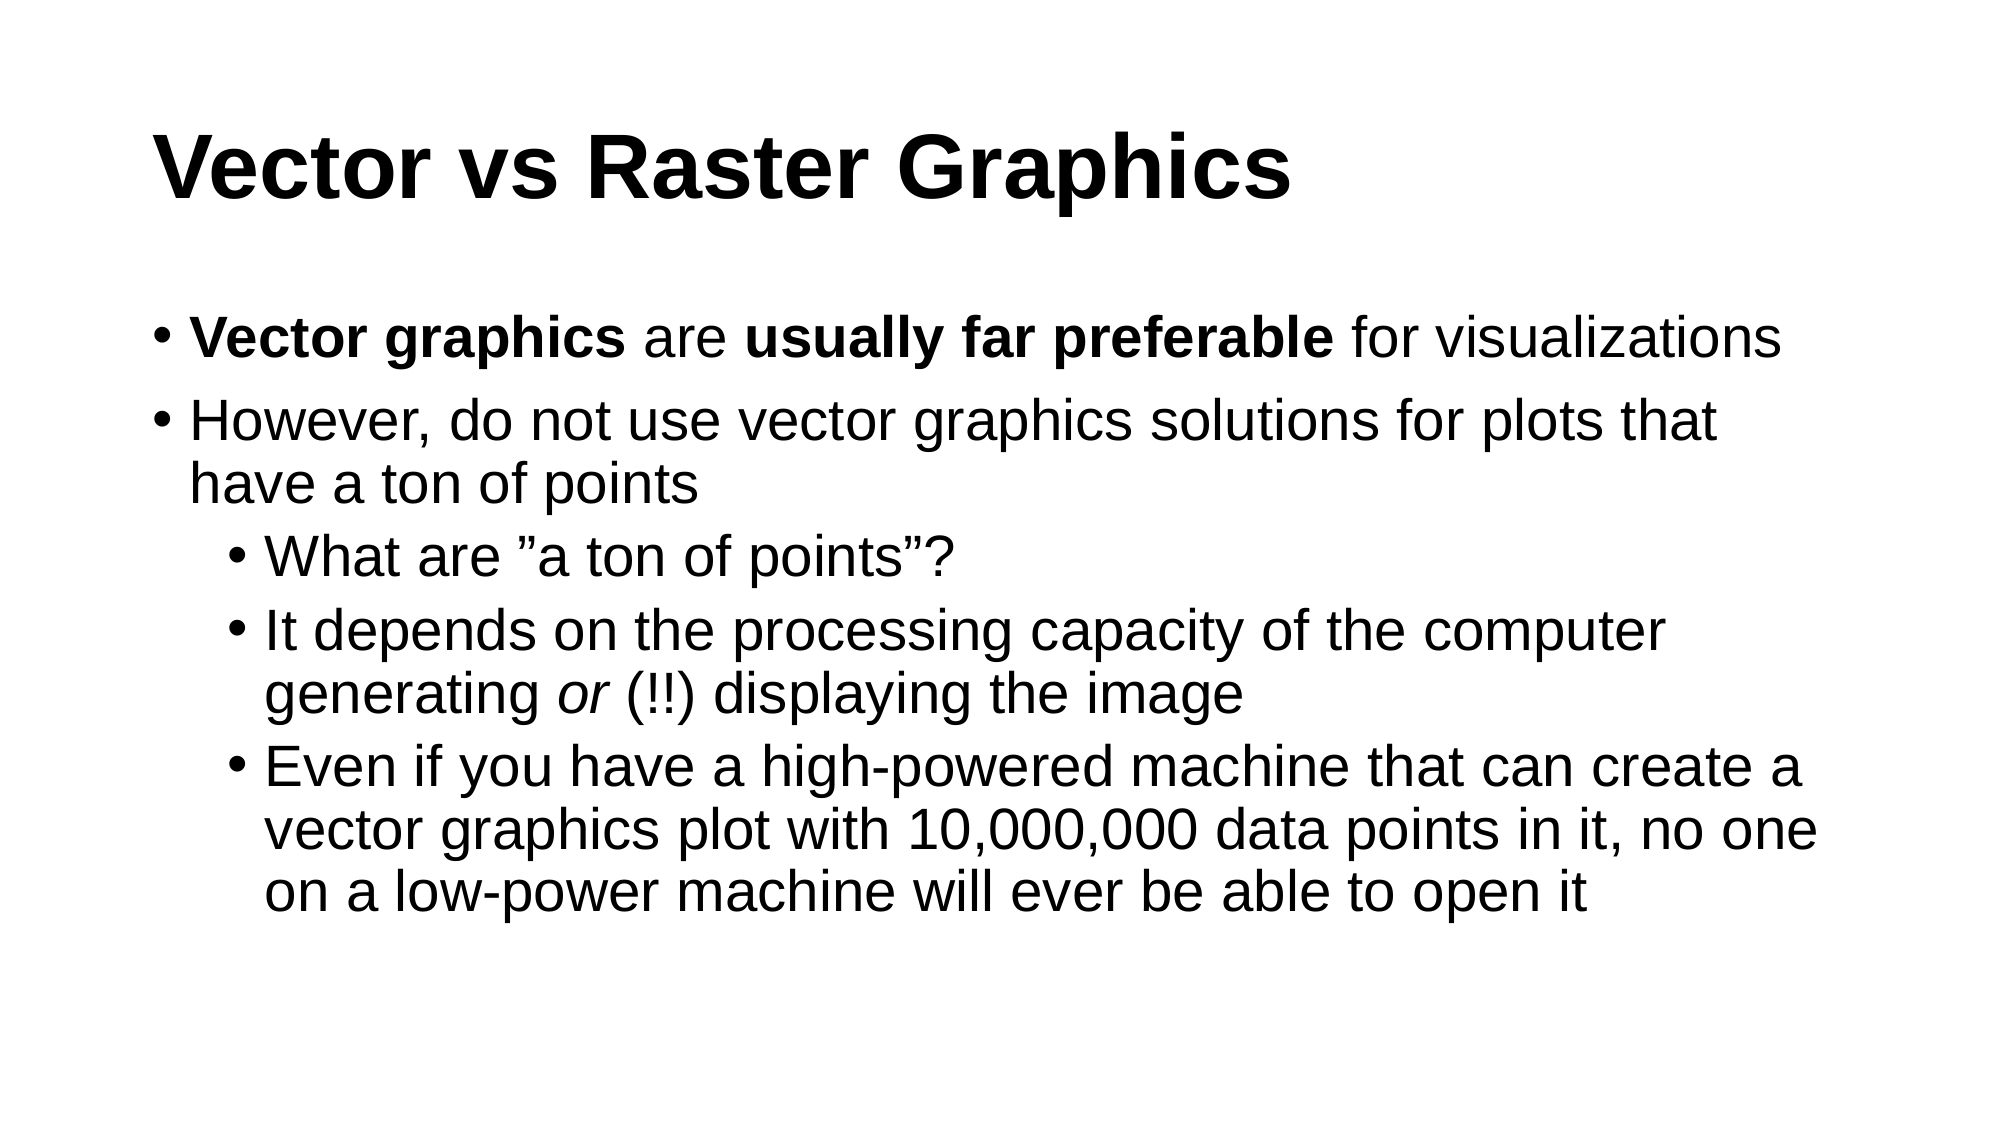

# Vector vs Raster Graphics
Vector graphics are usually far preferable for visualizations
However, do not use vector graphics solutions for plots that have a ton of points
What are ”a ton of points”?
It depends on the processing capacity of the computer generating or (!!) displaying the image
Even if you have a high-powered machine that can create a vector graphics plot with 10,000,000 data points in it, no one on a low-power machine will ever be able to open it